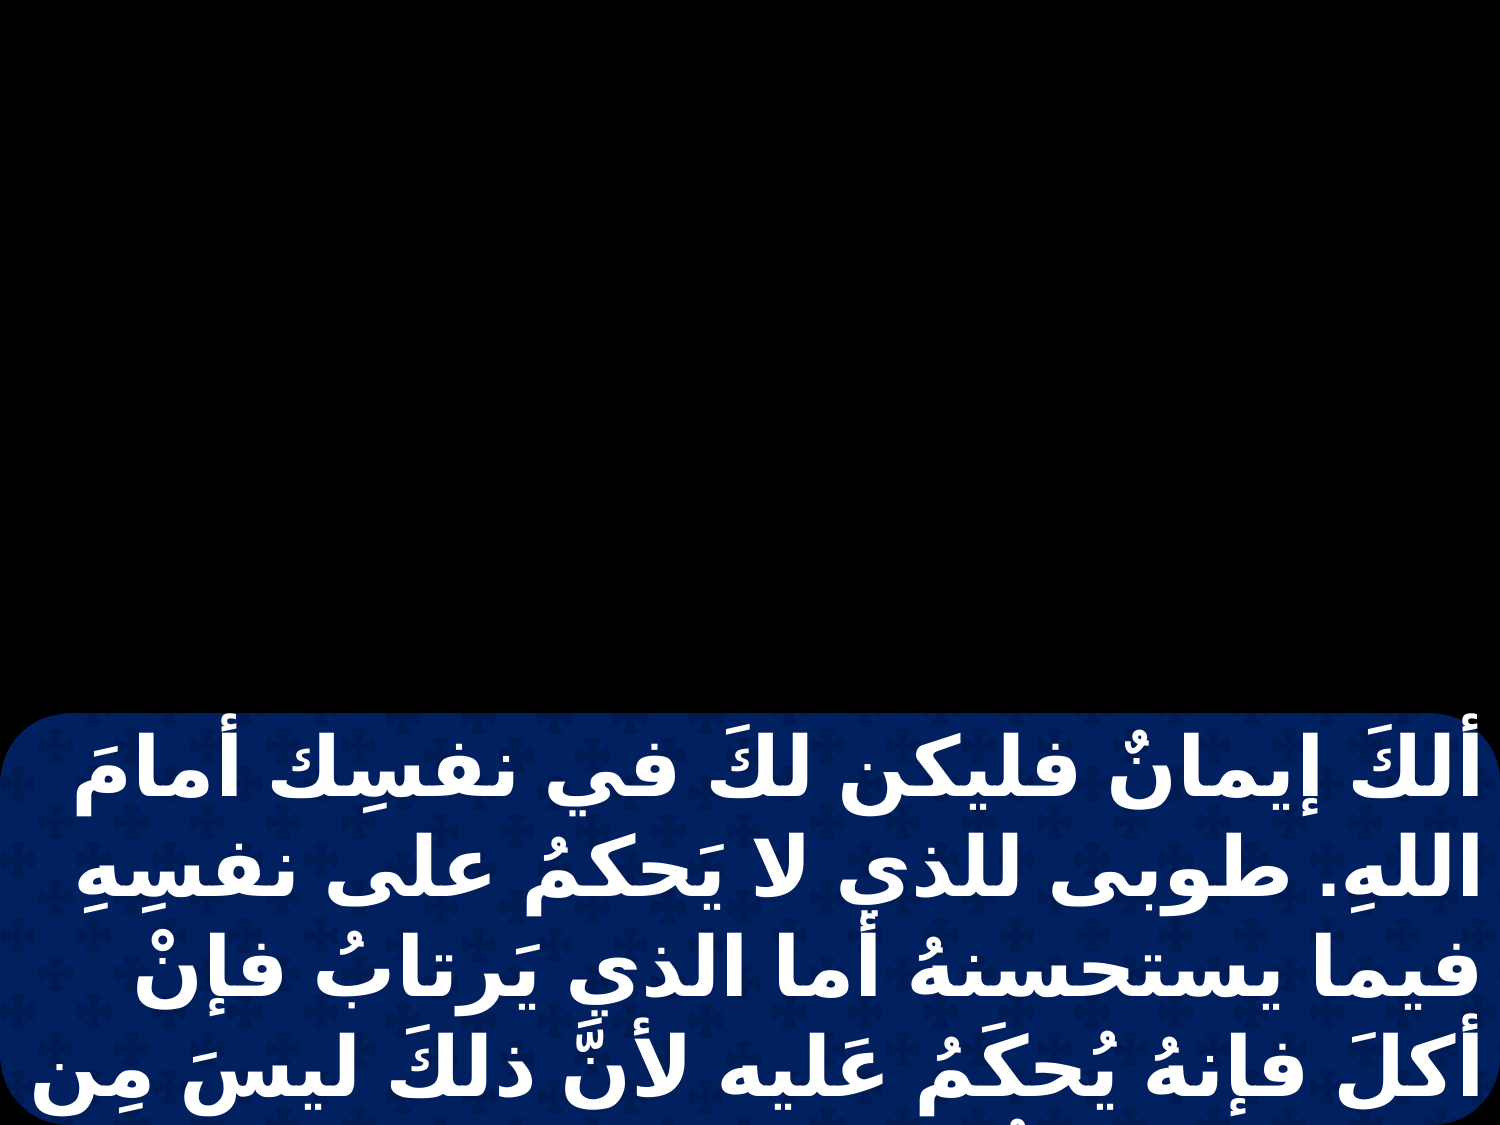

ألكَ إيمانٌ فليكن لكَ في نفسِك أمامَ اللهِ. طوبى للذي لا يَحكمُ على نفسِهِ فيما يستحسنهُ أما الذي يَرتابُ فإنْ أكلَ فإنهُ يُحكَمُ عَليه لأنَّ ذلكَ ليسَ مِن الإيمانِ و كلُ ما ليسَ مِن الإيمانِ فهوَ خطية ٌ.